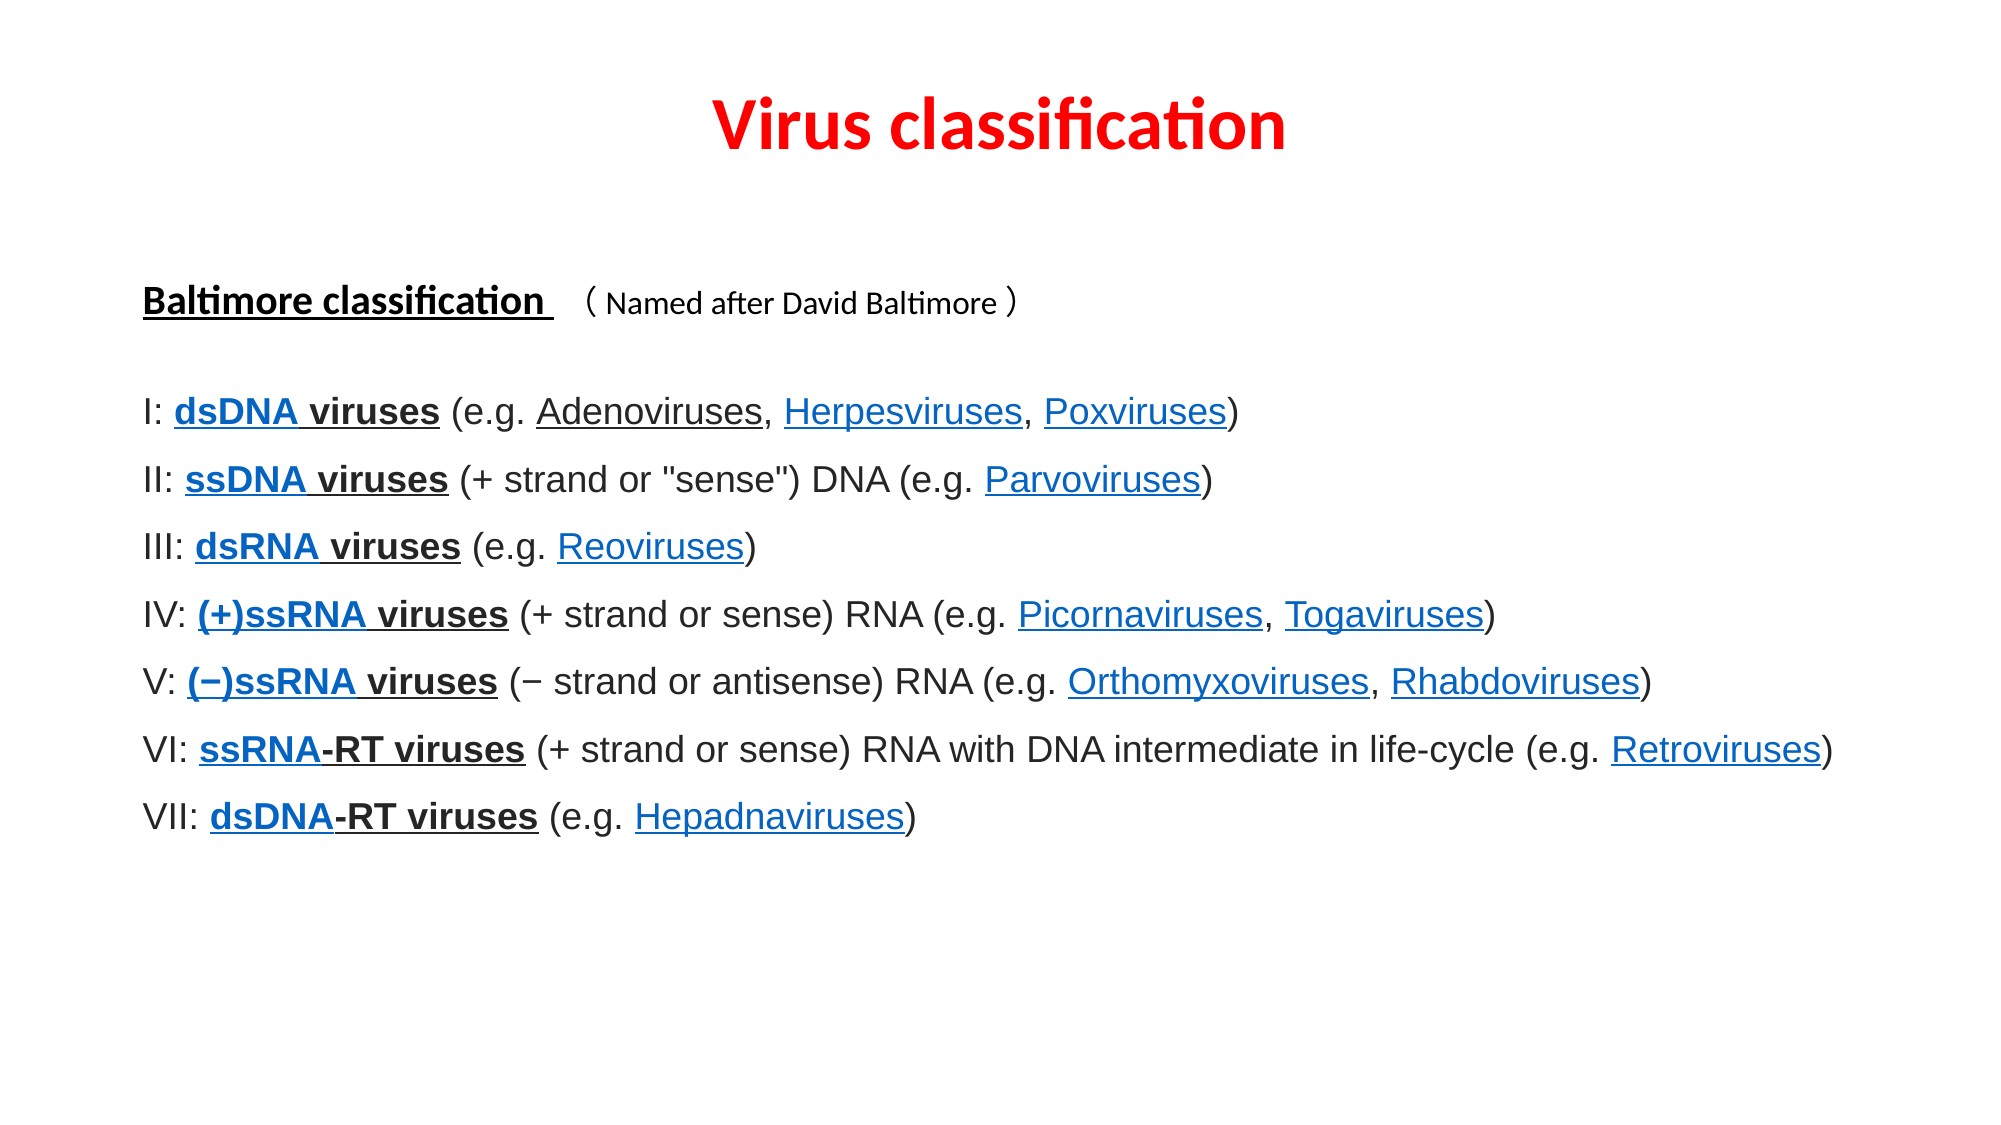

Virus classification
Baltimore classification （Named after David Baltimore）
I: dsDNA viruses (e.g. Adenoviruses, Herpesviruses, Poxviruses)
II: ssDNA viruses (+ strand or "sense") DNA (e.g. Parvoviruses)
III: dsRNA viruses (e.g. Reoviruses)
IV: (+)ssRNA viruses (+ strand or sense) RNA (e.g. Picornaviruses, Togaviruses)
V: (−)ssRNA viruses (− strand or antisense) RNA (e.g. Orthomyxoviruses, Rhabdoviruses)
VI: ssRNA-RT viruses (+ strand or sense) RNA with DNA intermediate in life-cycle (e.g. Retroviruses)
VII: dsDNA-RT viruses (e.g. Hepadnaviruses)